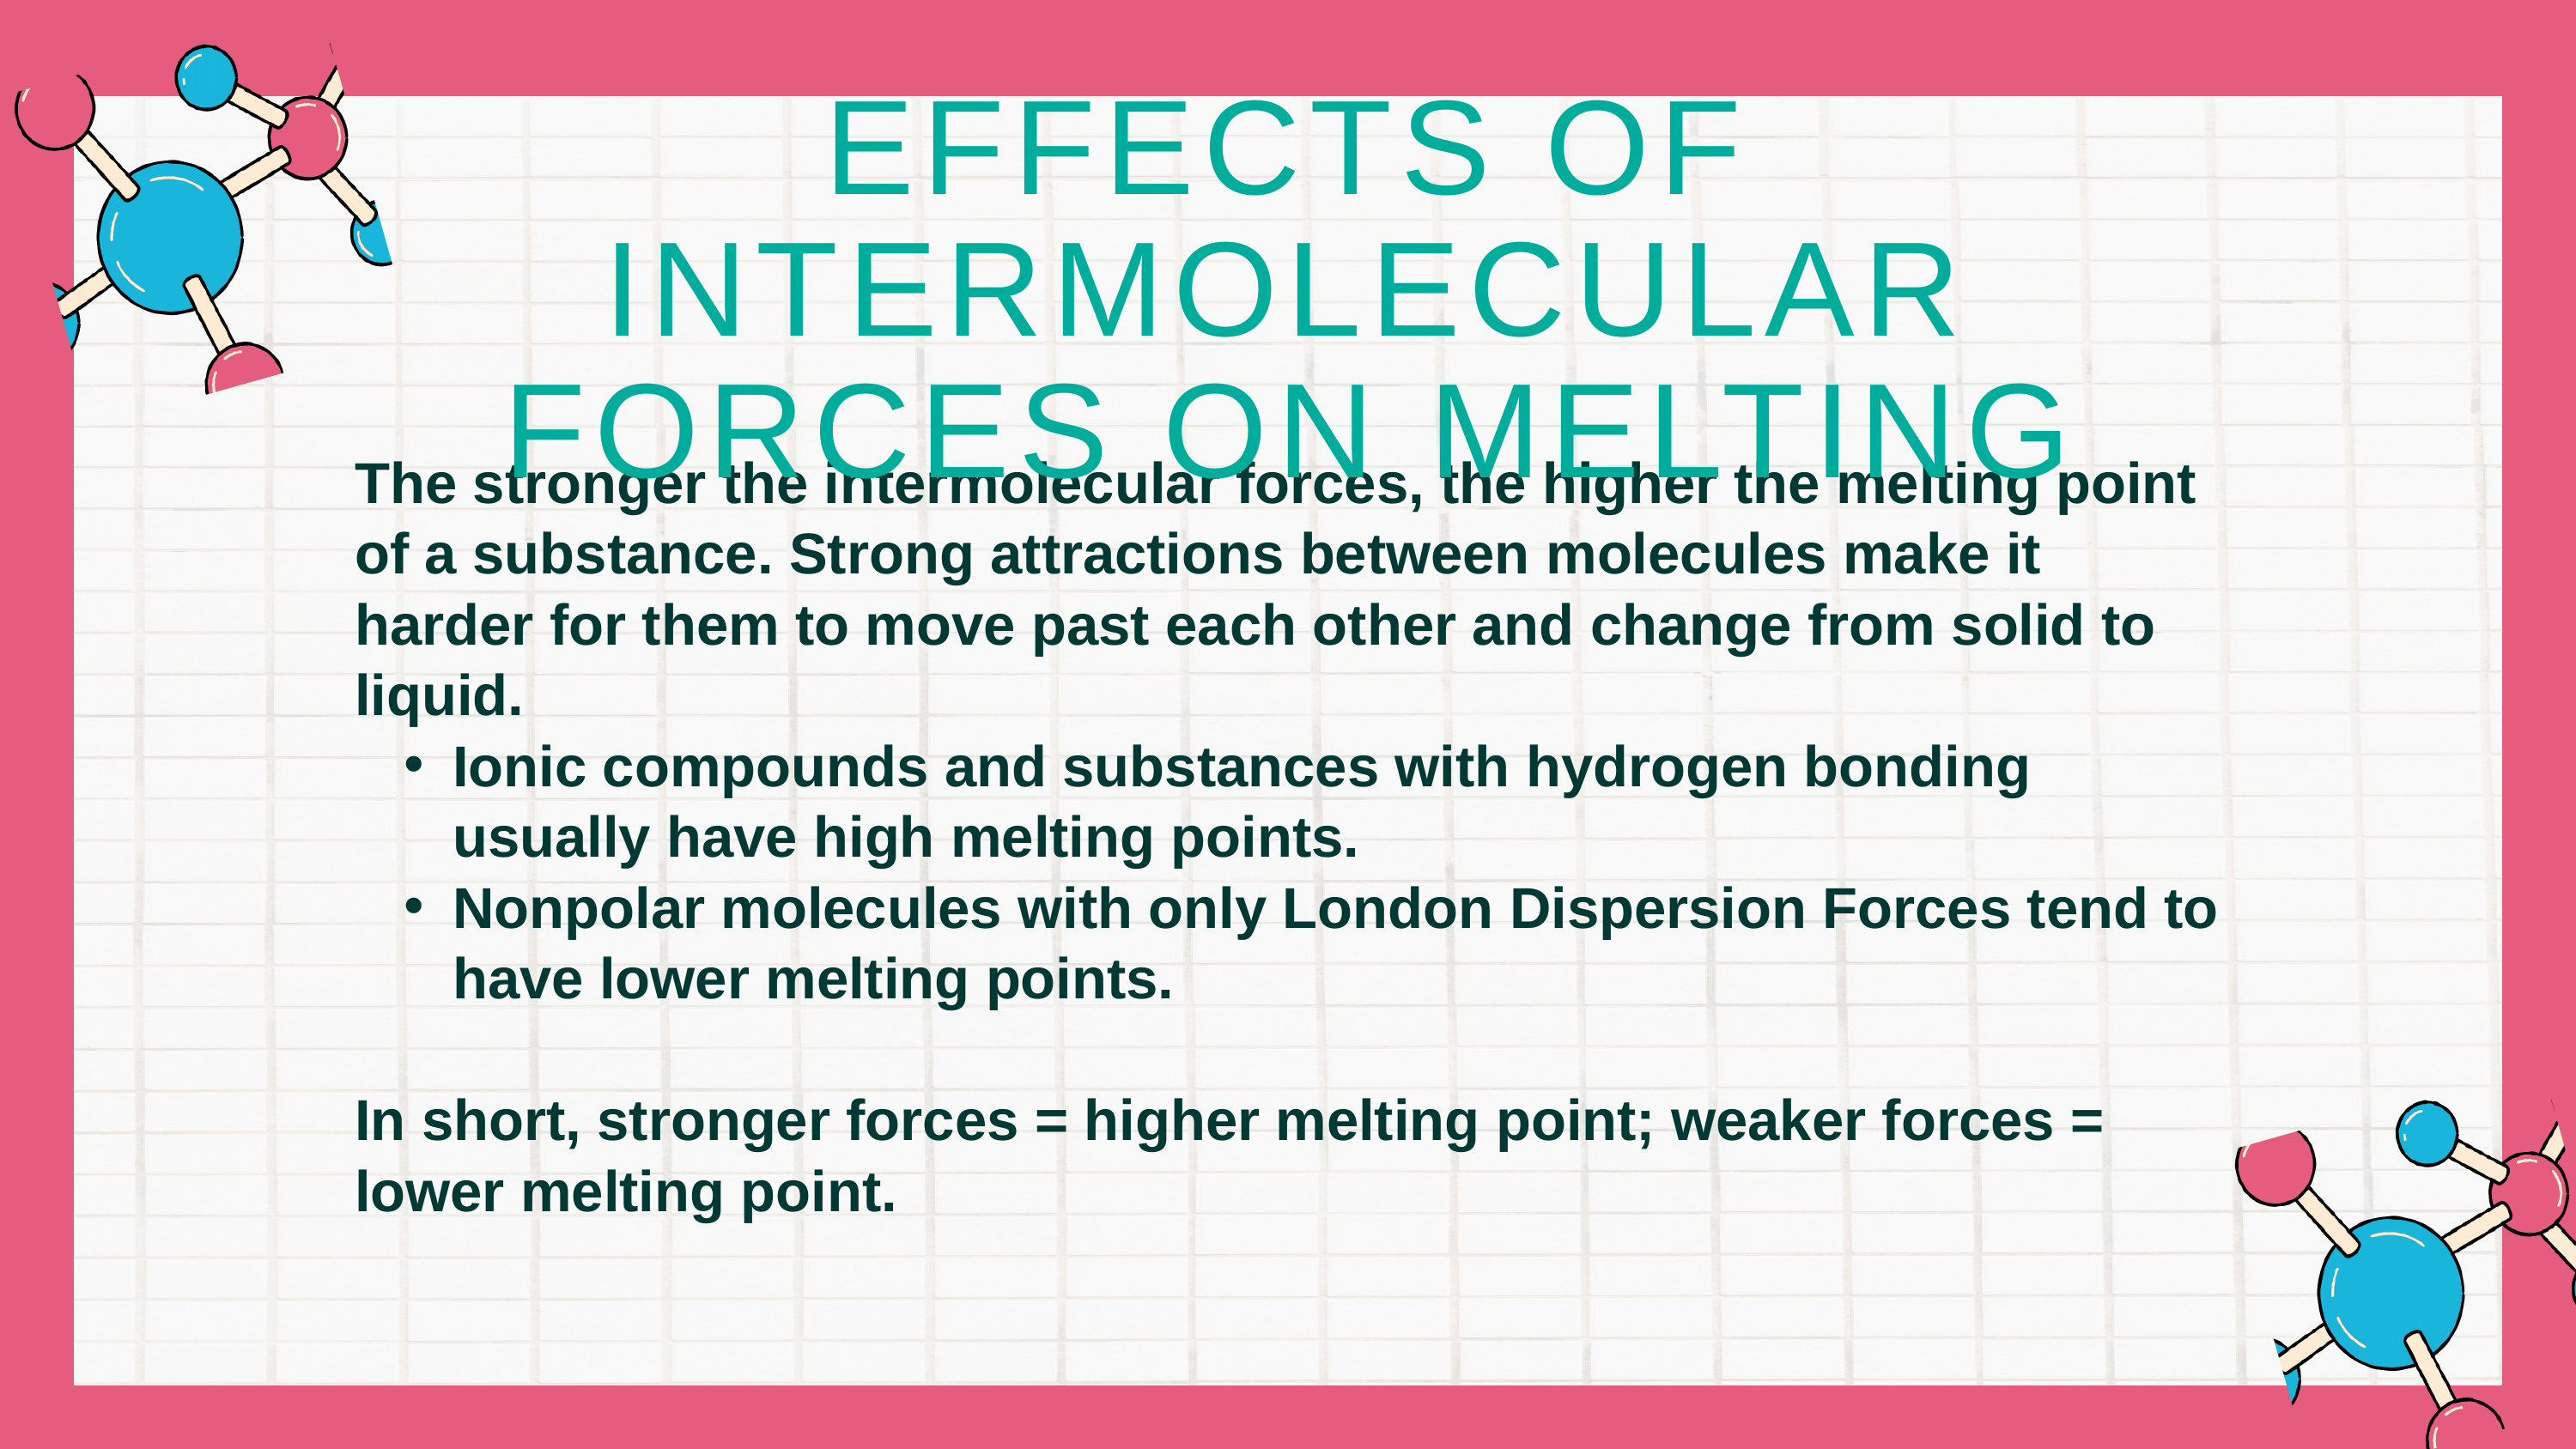

EFFECTS OF INTERMOLECULAR FORCES ON MELTING
The stronger the intermolecular forces, the higher the melting point of a substance. Strong attractions between molecules make it harder for them to move past each other and change from solid to liquid.
Ionic compounds and substances with hydrogen bonding usually have high melting points.
Nonpolar molecules with only London Dispersion Forces tend to have lower melting points.

In short, stronger forces = higher melting point; weaker forces = lower melting point.